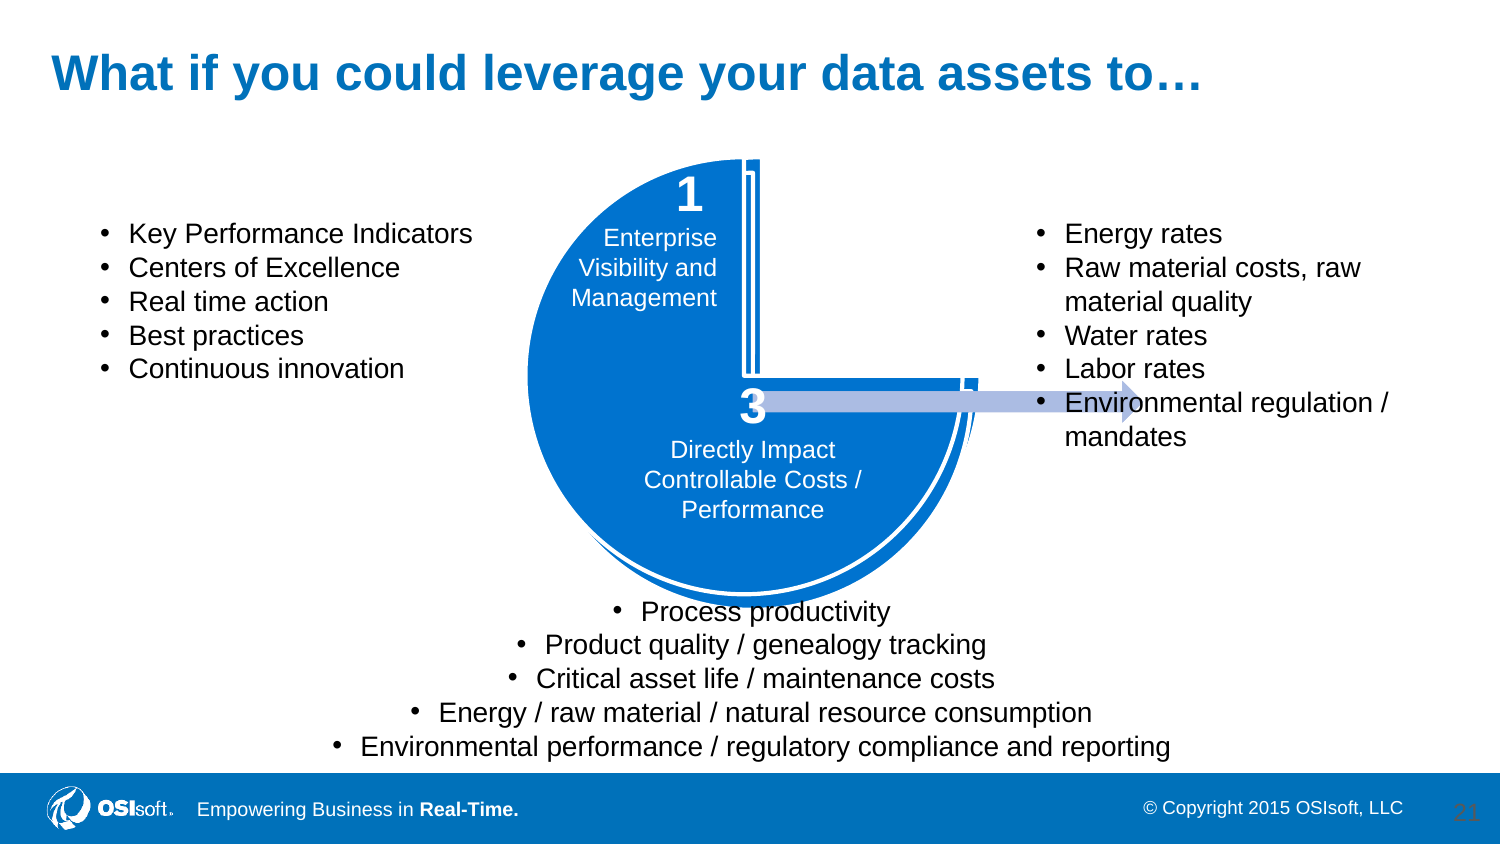

# What if you could leverage your data assets to…

1
Enterprise Visibility and Management
2
Awareness
& Impact of Uncontrollable Factors
Key Performance Indicators
Centers of Excellence
Real time action
Best practices
Continuous innovation

Energy rates
Raw material costs, raw
	material quality
Water rates
Labor rates
Environmental regulation / mandates
3
Directly Impact Controllable Costs / Performance
Process productivity
Product quality / genealogy tracking
Critical asset life / maintenance costs
Energy / raw material / natural resource consumption
Environmental performance / regulatory compliance and reporting
21